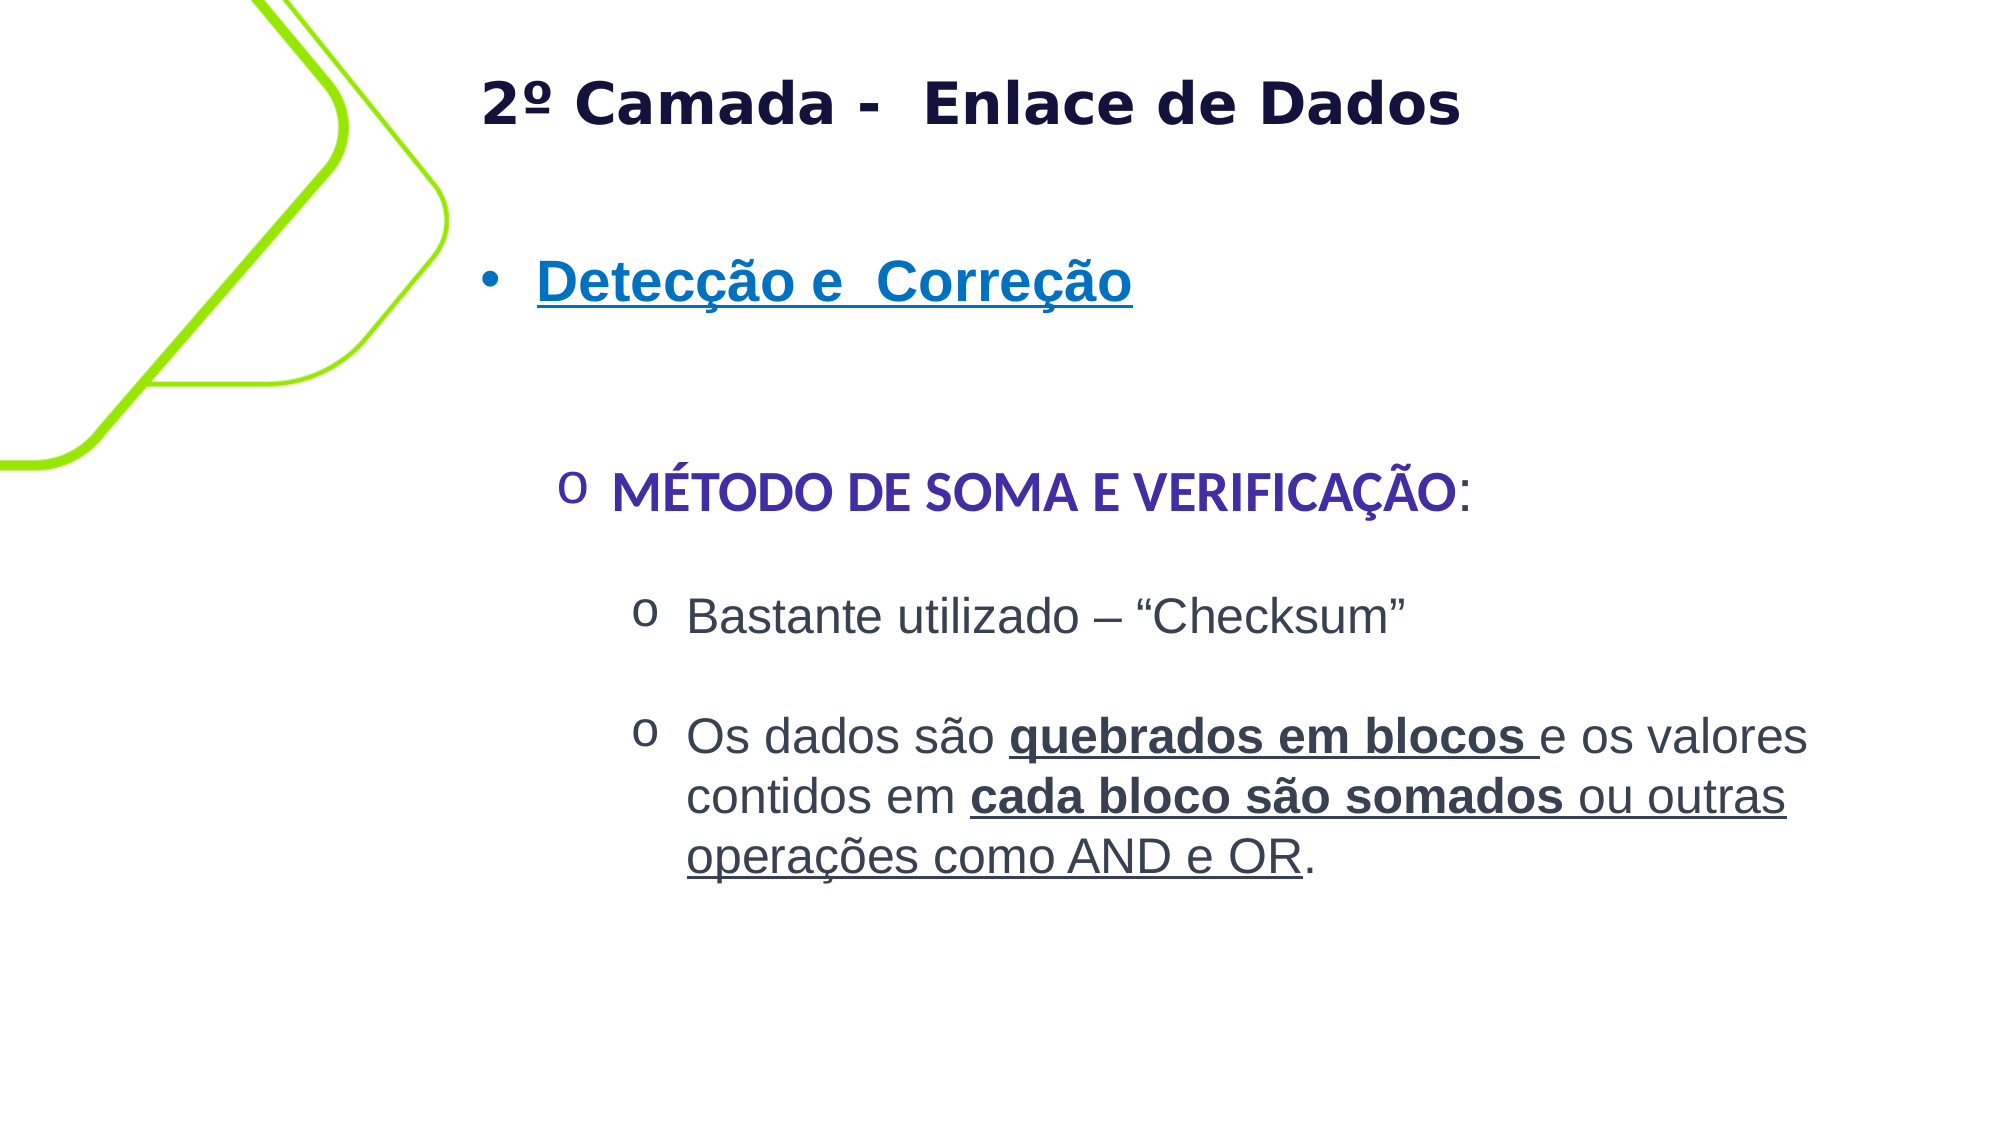

2º Camada -  Enlace de Dados
Detecção e  Correção
MÉTODO DE SOMA E VERIFICAÇÃO:
Bastante utilizado – “Checksum”
Os dados são quebrados em blocos e os valores contidos em cada bloco são somados ou outras operações como AND e OR.